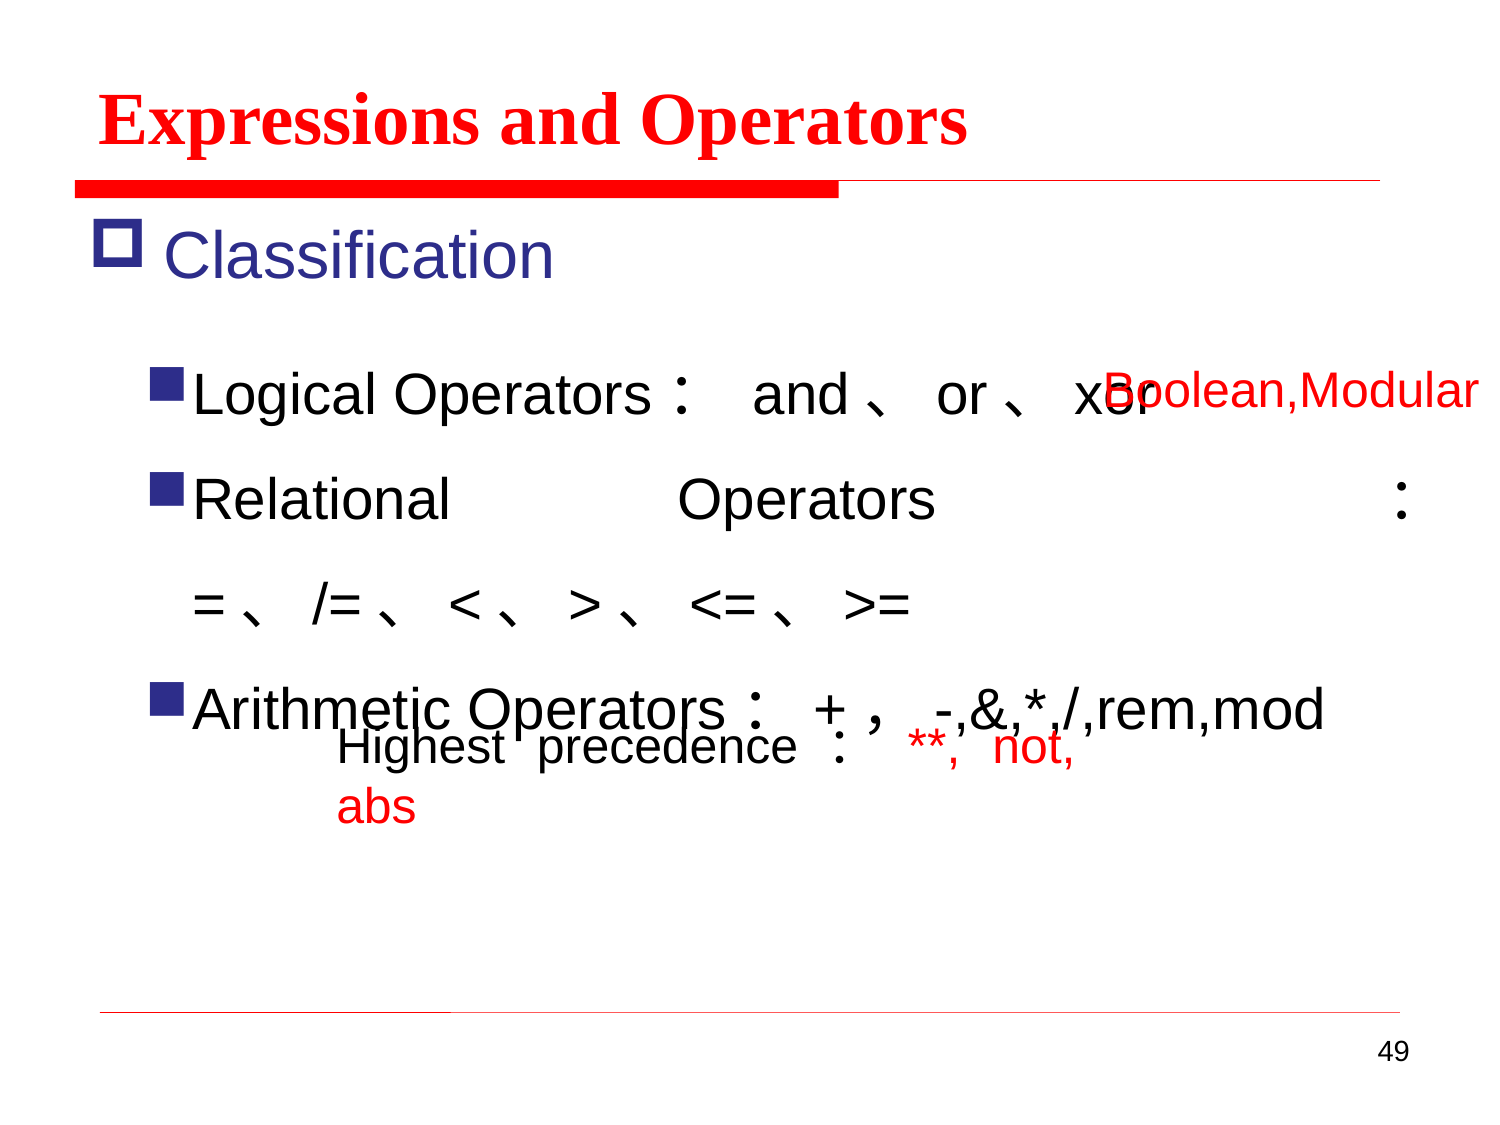

Expressions and Operators
Classification
Logical Operators： and、or、xor
Relational Operators ： =、/=、<、>、<=、>=
Arithmetic Operators：+，-,&,*,/,rem,mod
Boolean,Modular
Highest precedence：**, not, abs
49